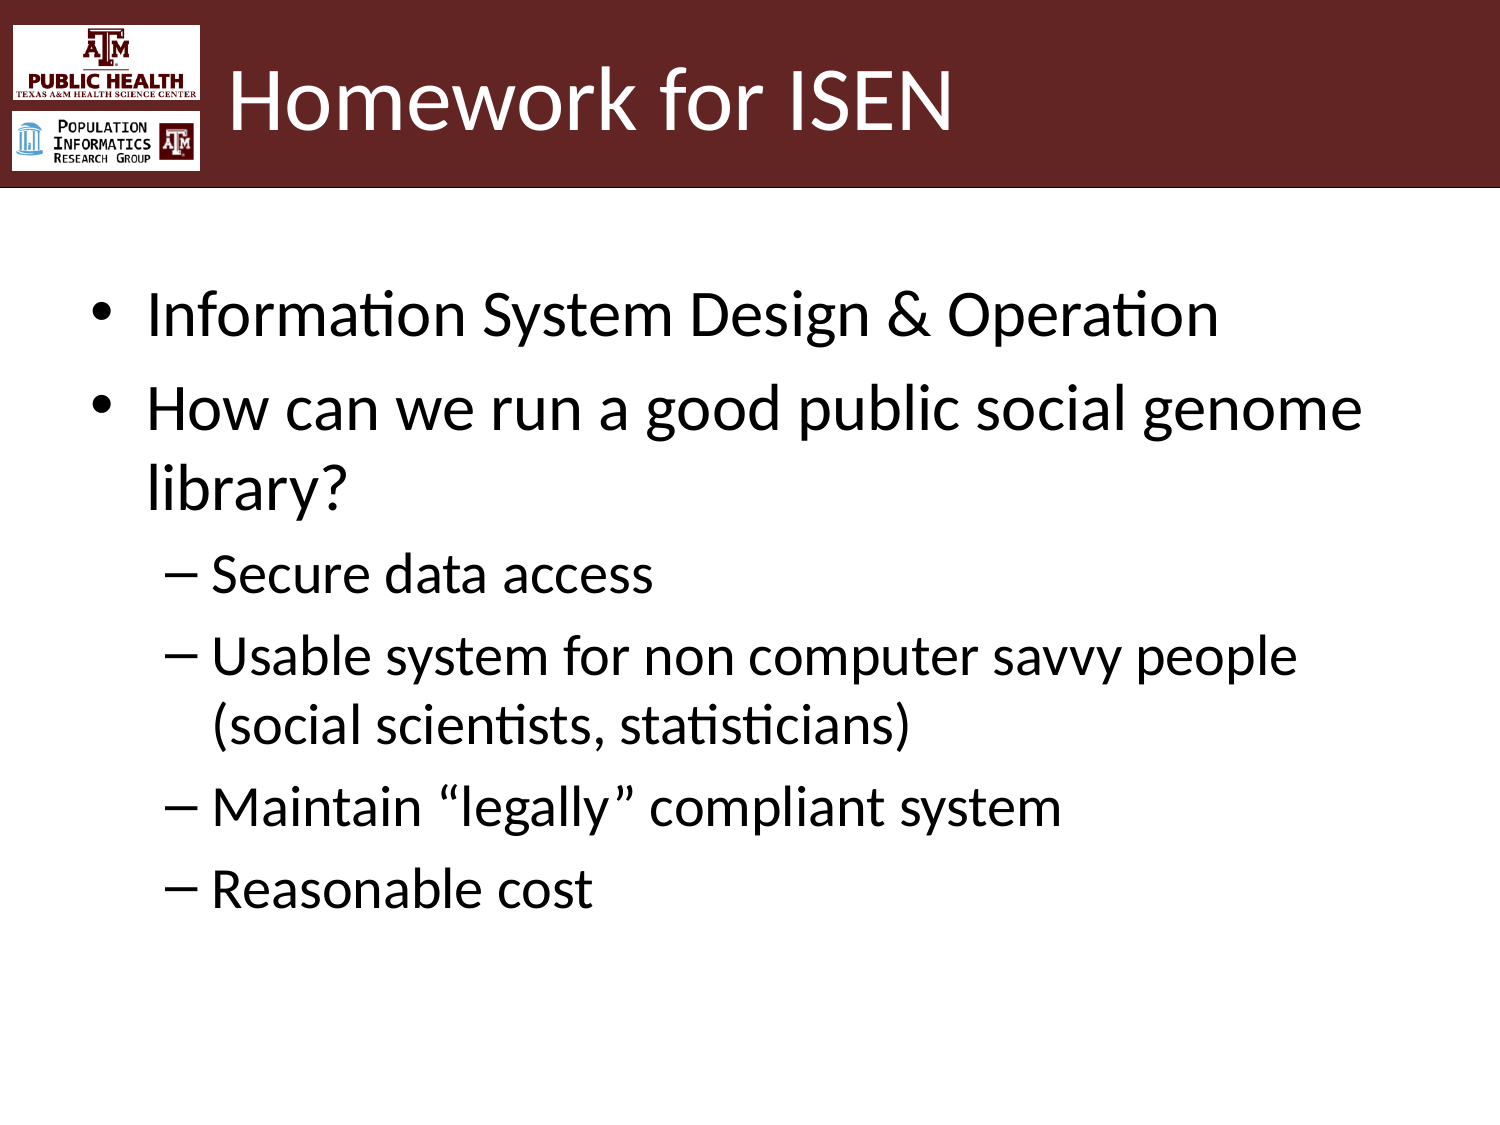

# Homework for ISEN
Information System Design & Operation
How can we run a good public social genome library?
Secure data access
Usable system for non computer savvy people (social scientists, statisticians)
Maintain “legally” compliant system
Reasonable cost